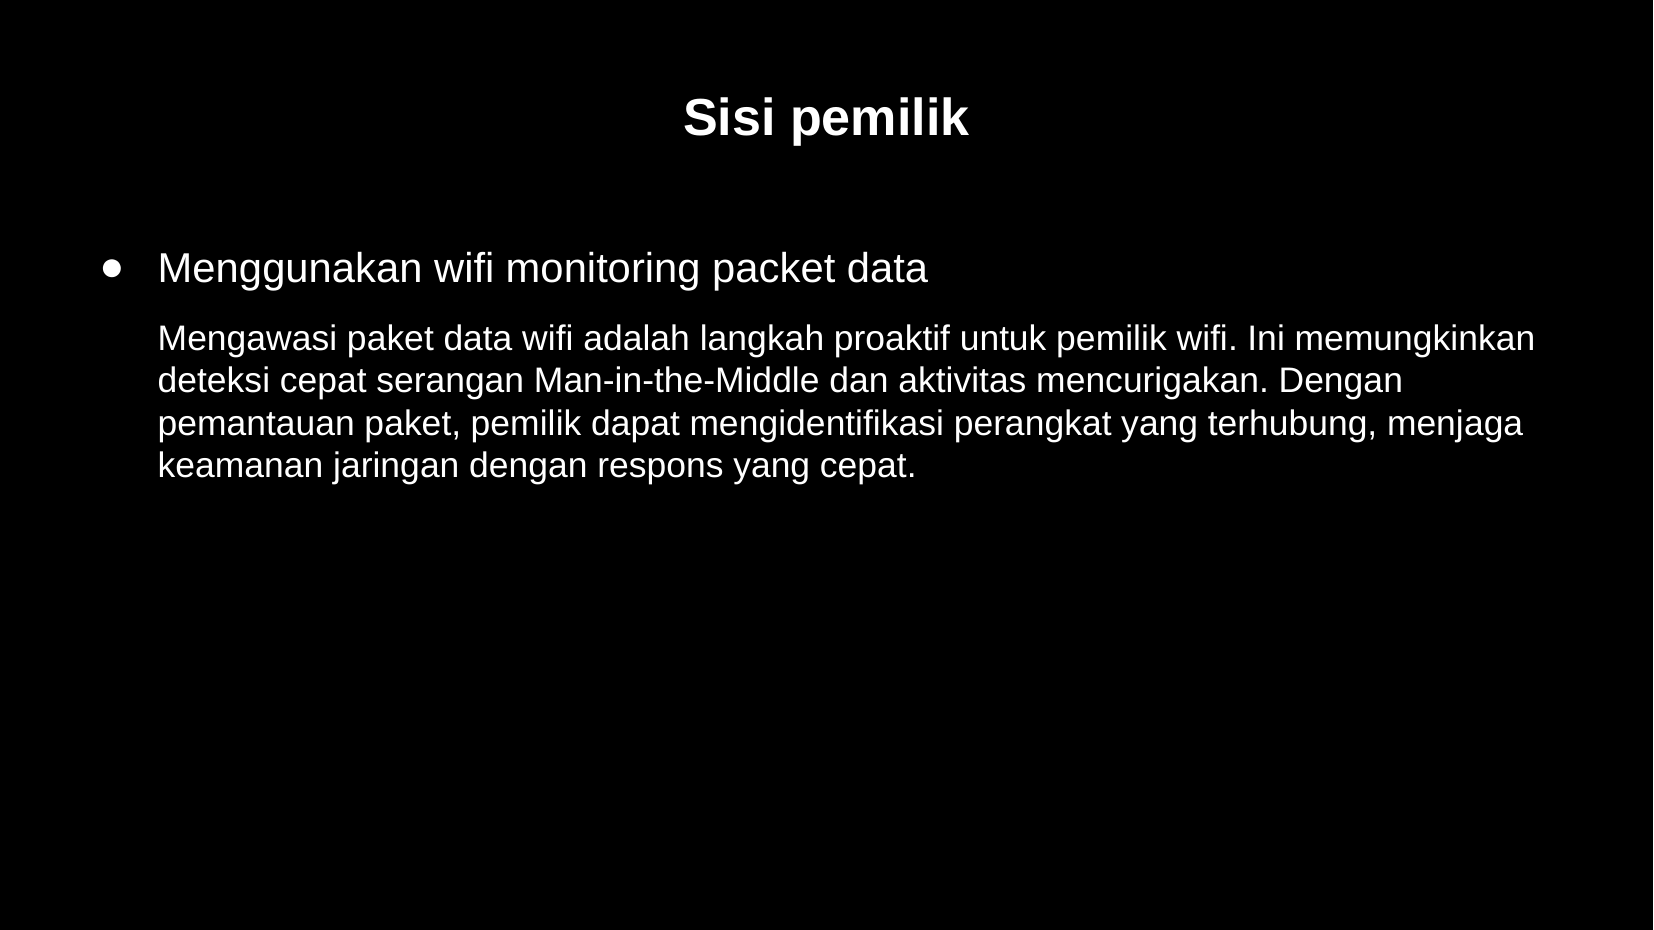

Sisi pemilik

Menggunakan wifi monitoring packet data
Mengawasi paket data wifi adalah langkah proaktif untuk pemilik wifi. Ini memungkinkan deteksi cepat serangan Man-in-the-Middle dan aktivitas mencurigakan. Dengan pemantauan paket, pemilik dapat mengidentifikasi perangkat yang terhubung, menjaga keamanan jaringan dengan respons yang cepat.